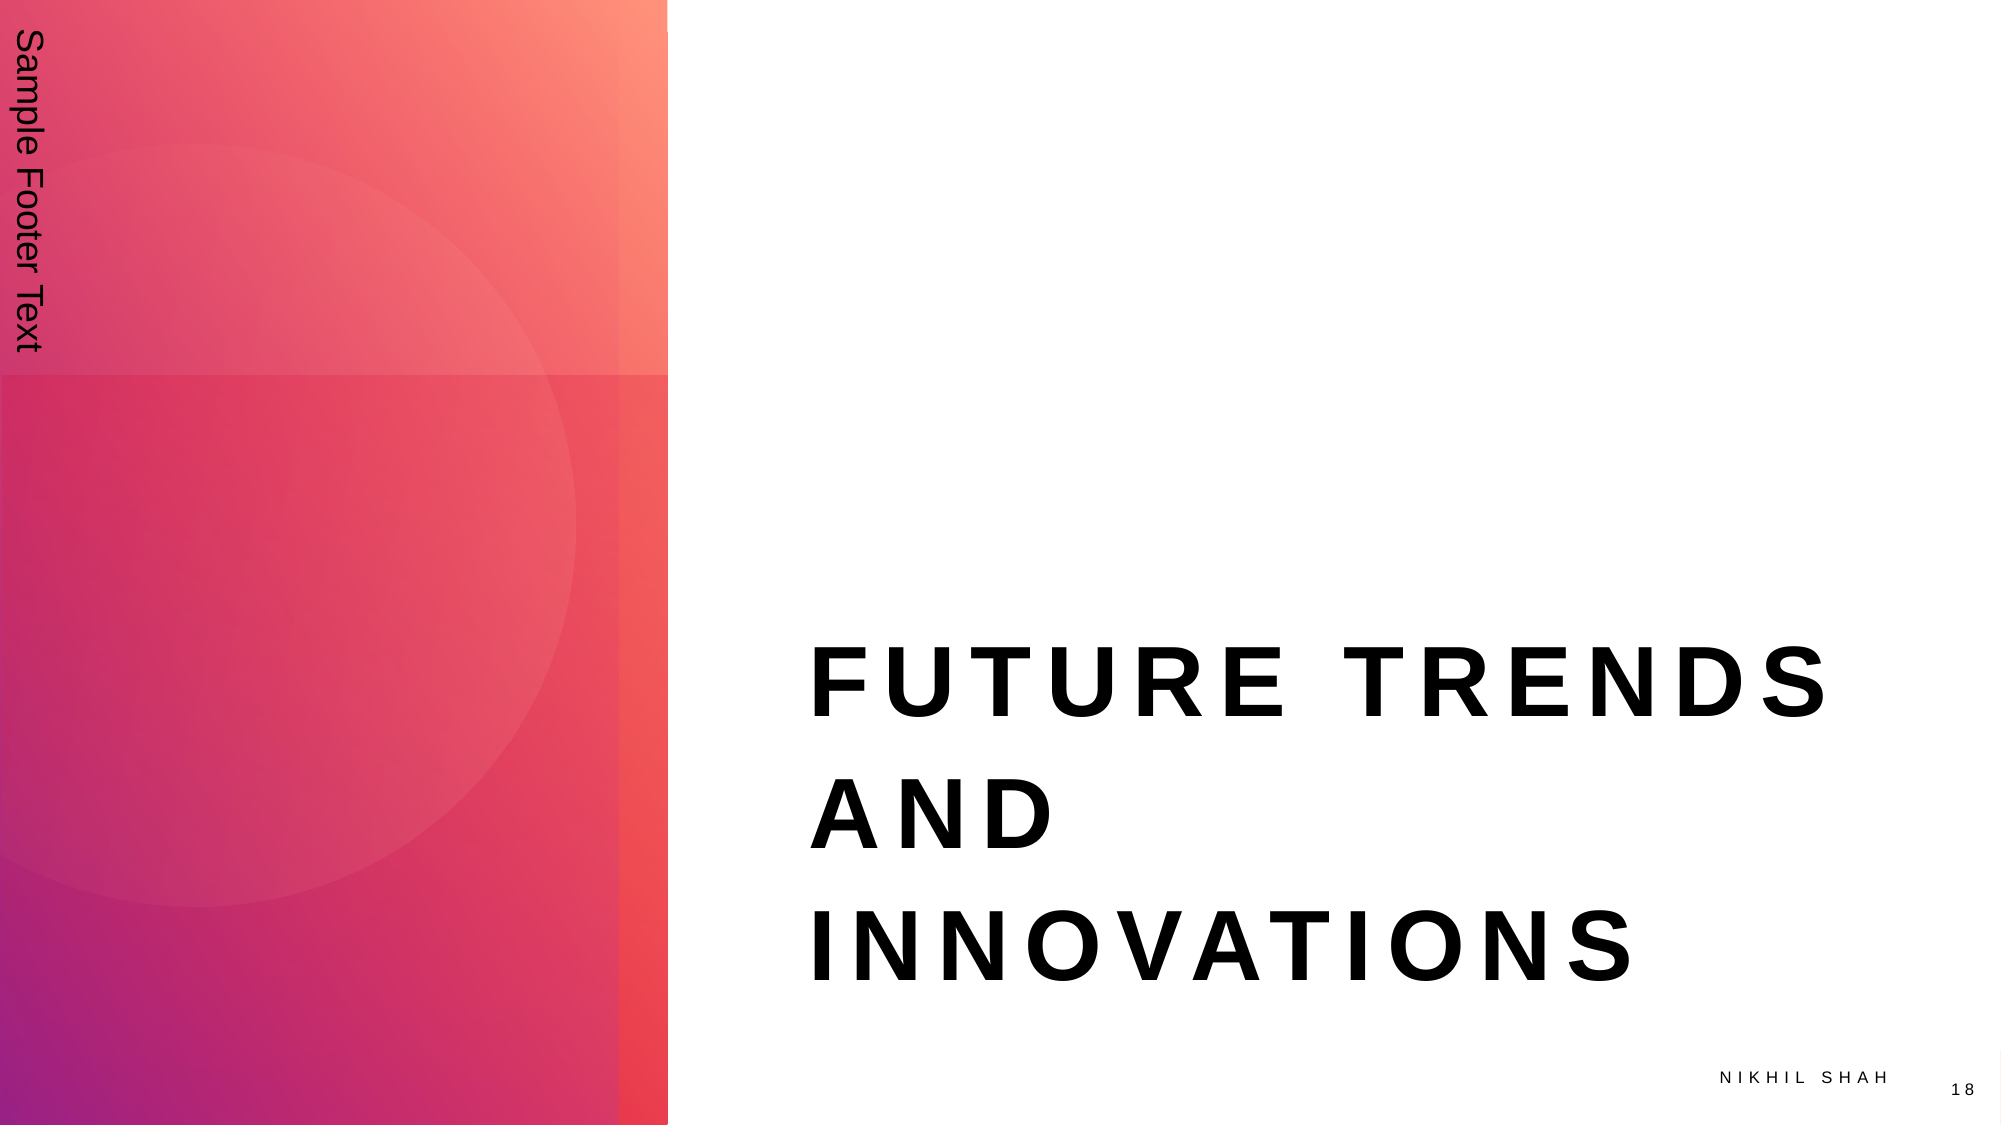

Sample Footer Text
# Future Trends and Innovations
Nikhil shah

18